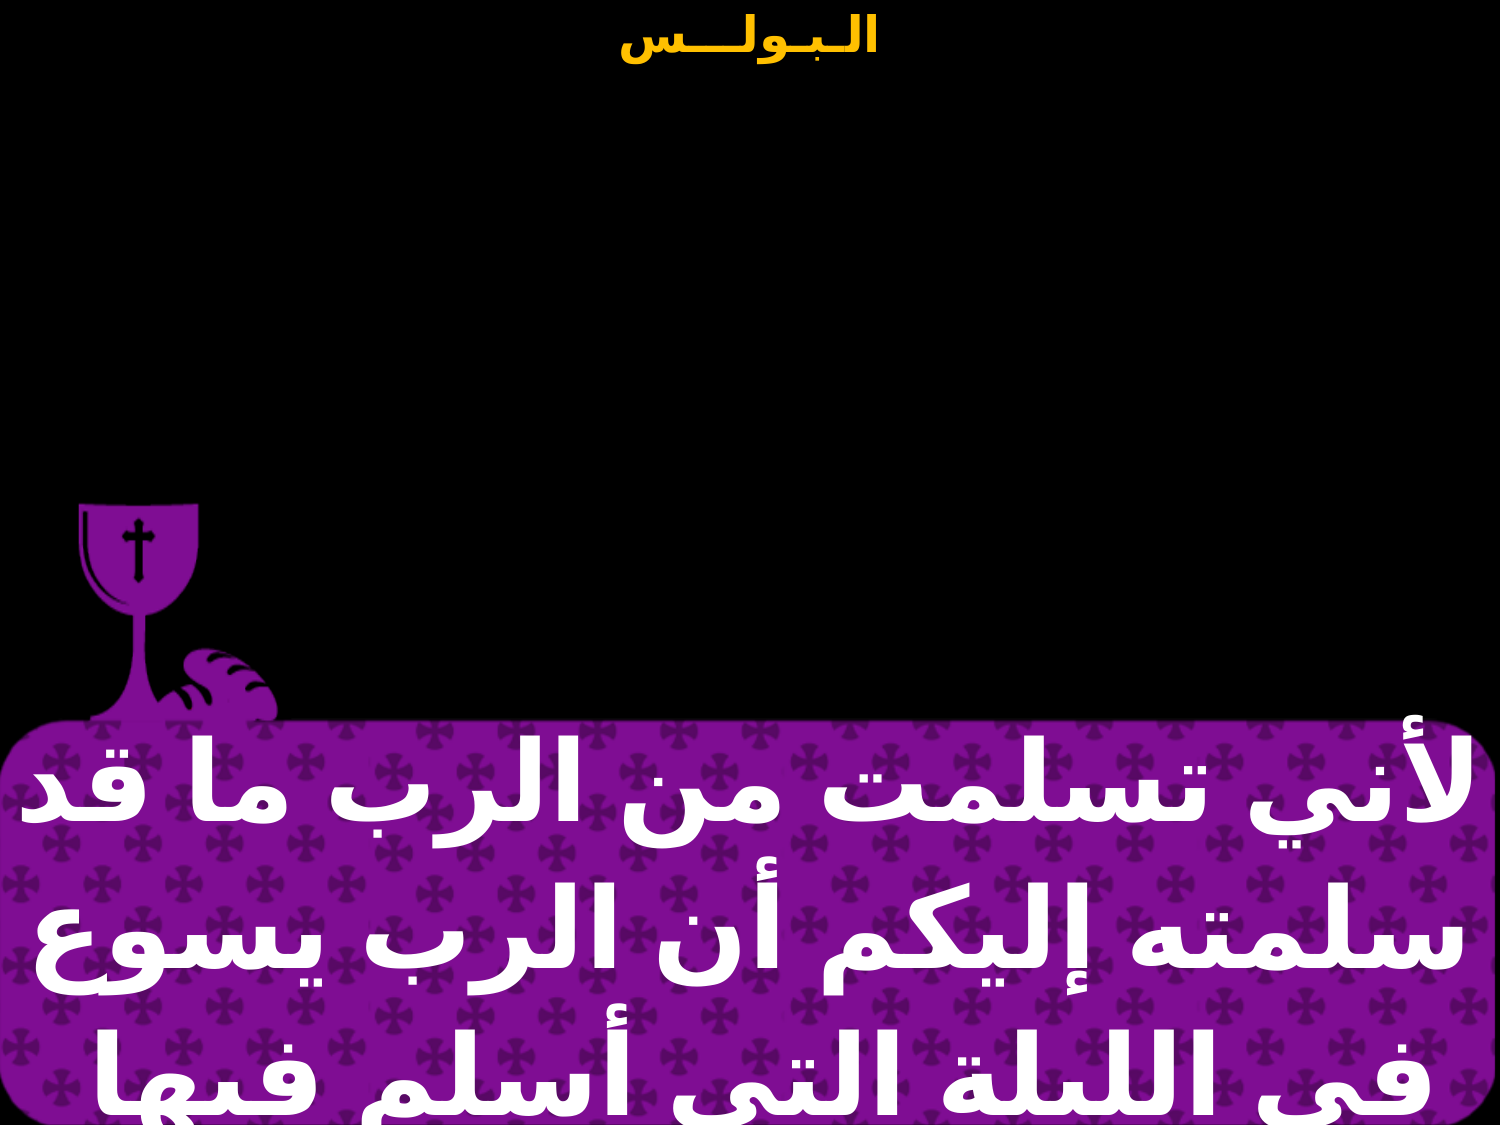

| لأني تسلمت من الرب ما قد سلمته إليكم أن الرب يسوع في الليلة التي أسلم فيها |
| --- |